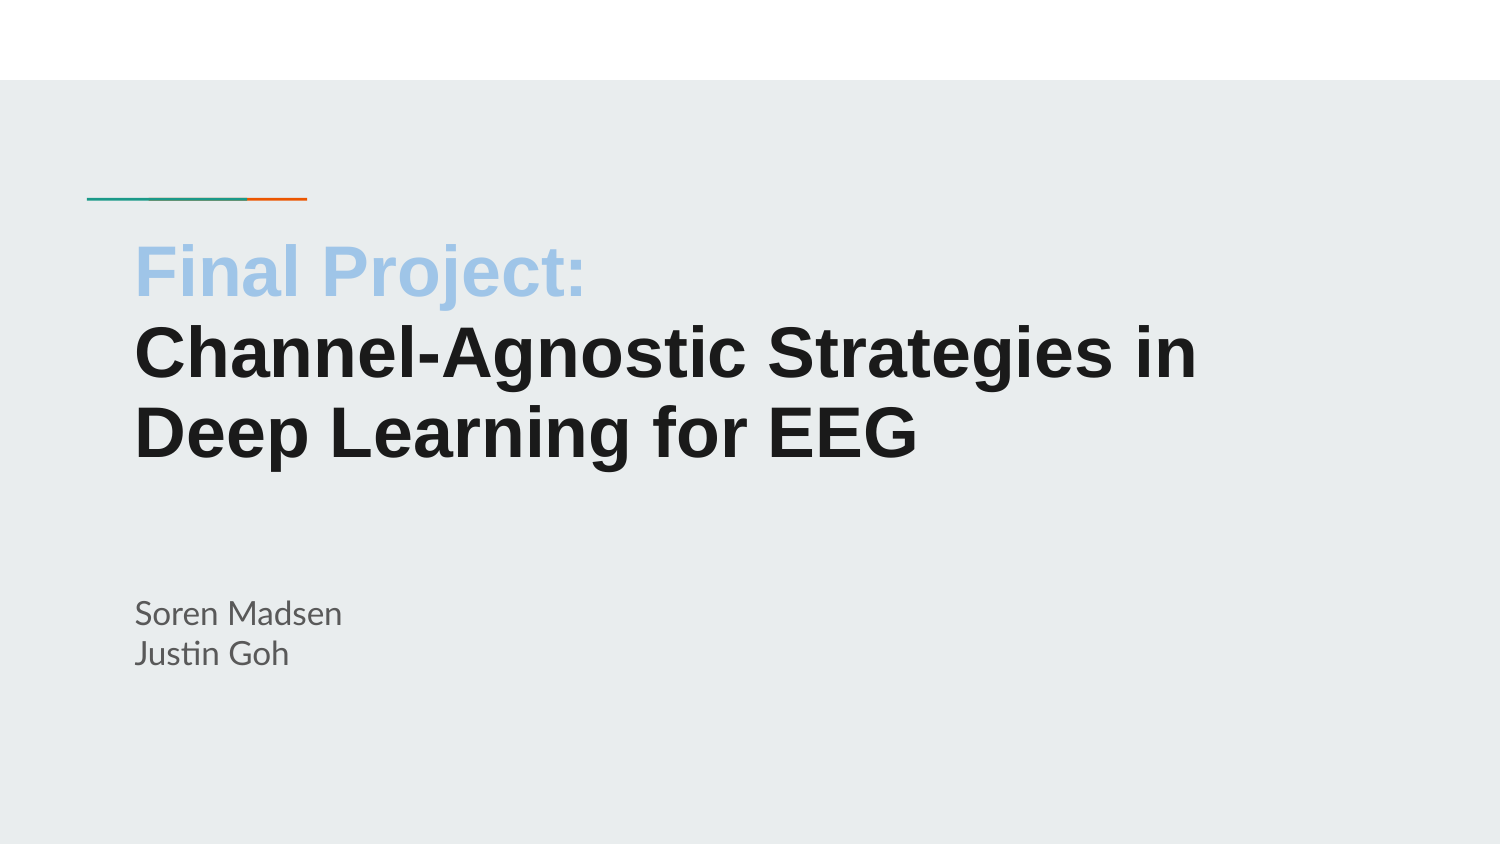

# Final Project:
Channel-Agnostic Strategies in Deep Learning for EEG

Soren Madsen
Justin Goh